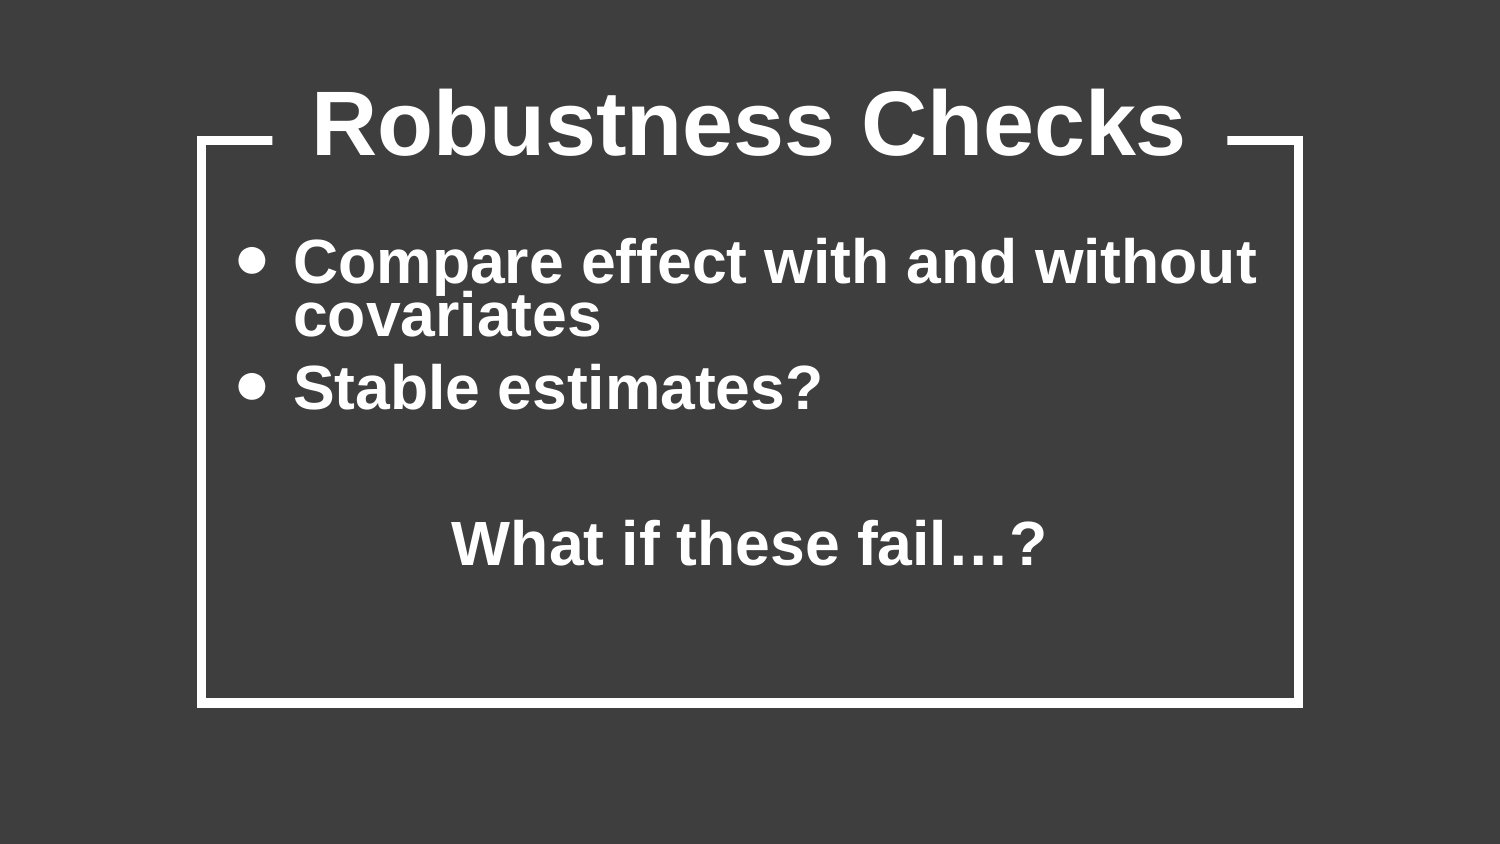

# Robustness Checks
Compare effect with and without covariates
Stable estimates?
What if these fail…?